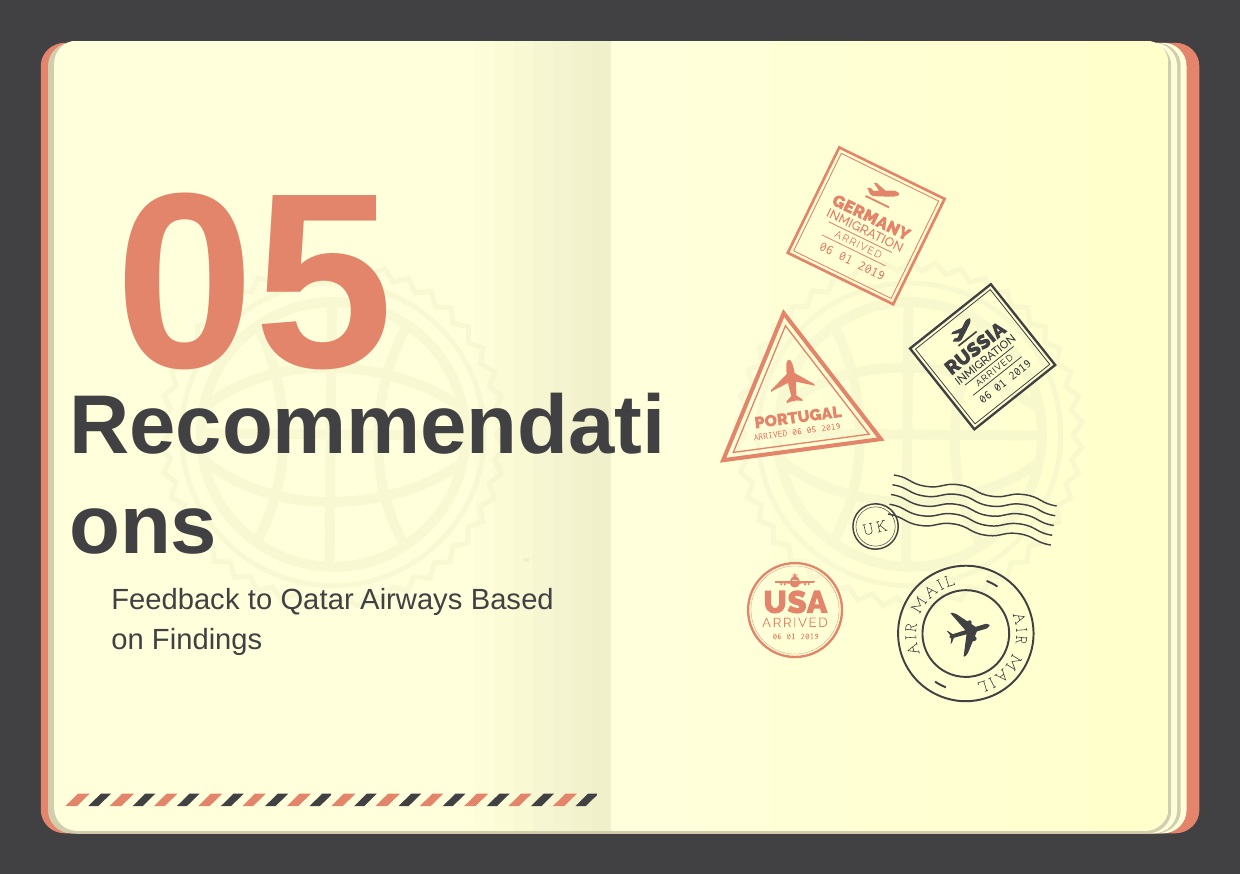

# 05
Recommendations

Feedback to Qatar Airways Based on Findings